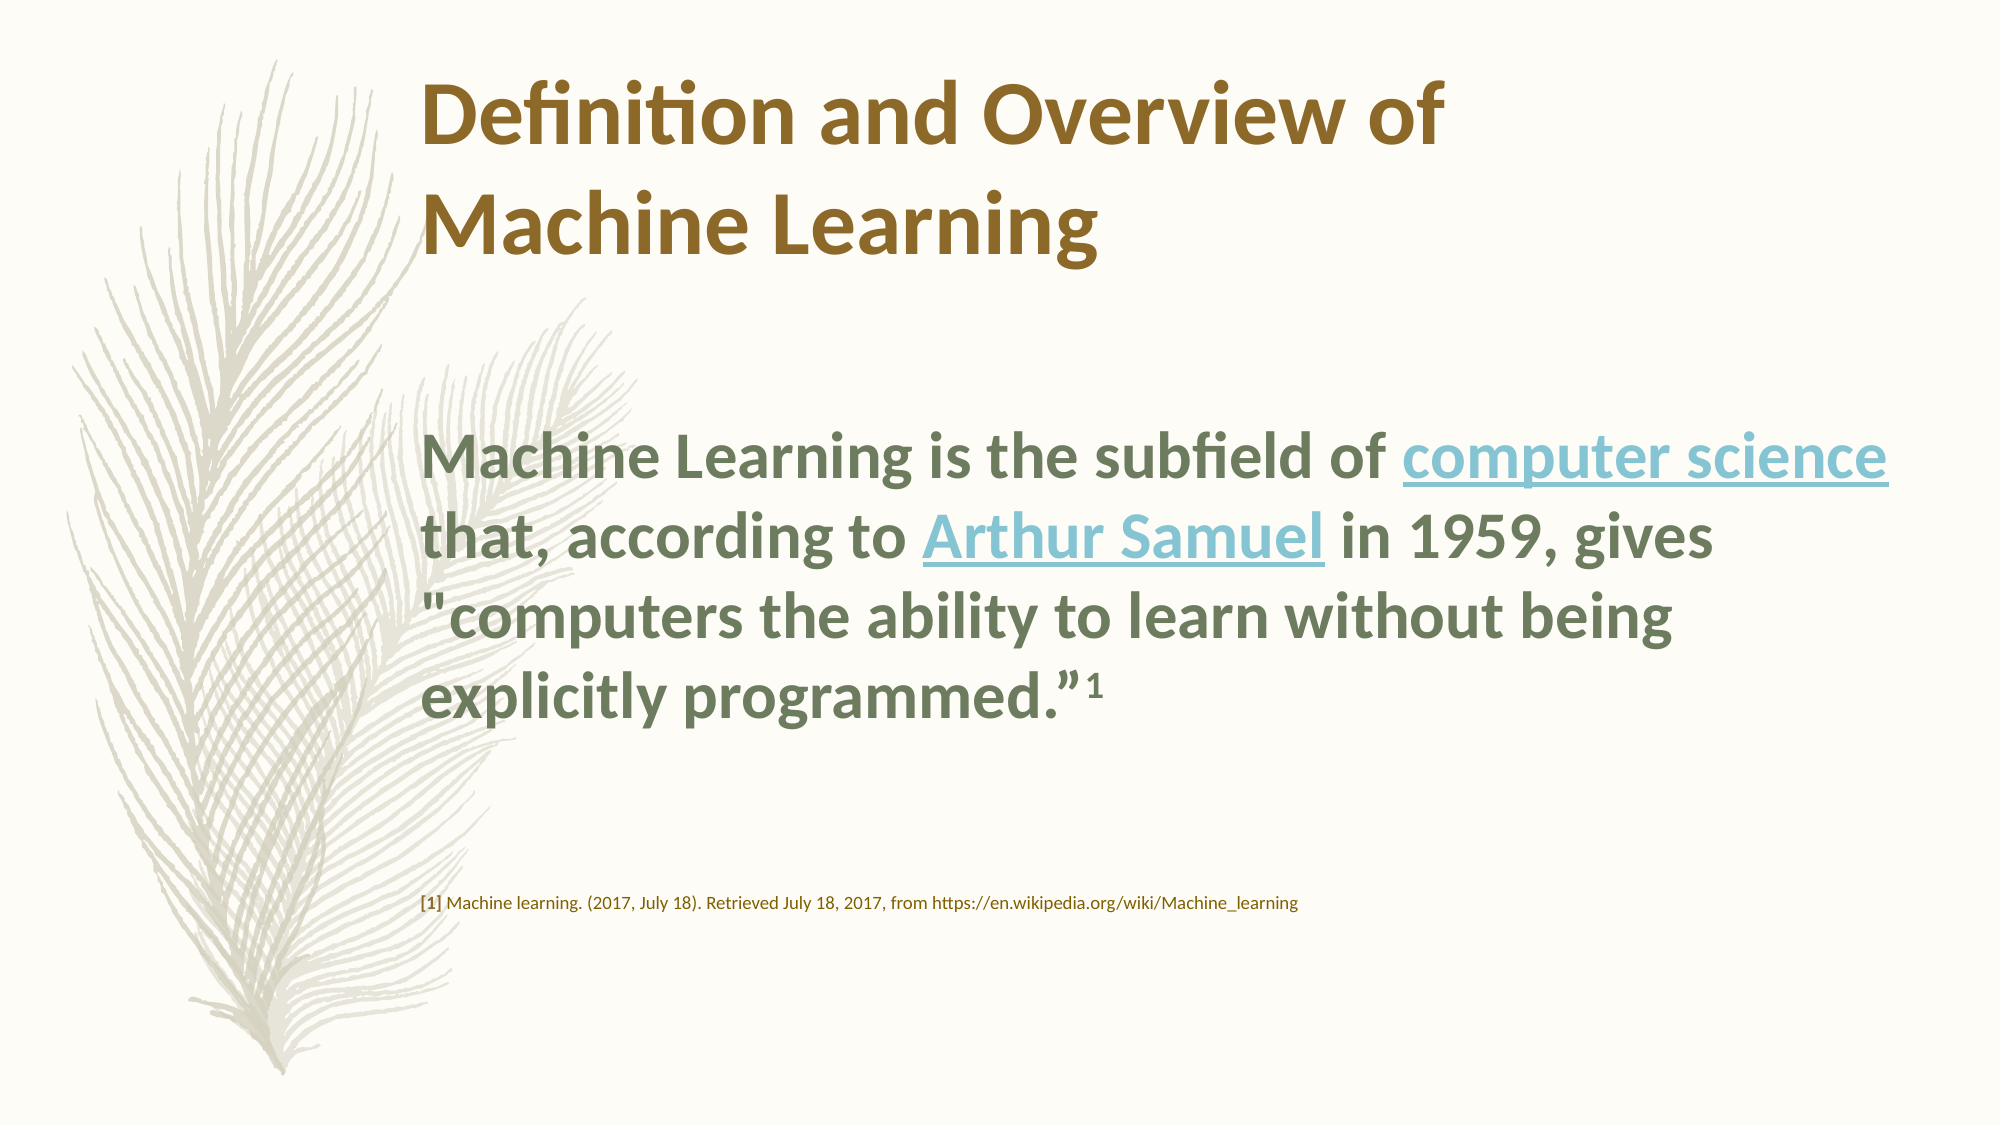

Definition and Overview of Machine Learning
Machine Learning is the subfield of computer science that, according to Arthur Samuel in 1959, gives "computers the ability to learn without being explicitly programmed.”1

[1] Machine learning. (2017, July 18). Retrieved July 18, 2017, from https://en.wikipedia.org/wiki/Machine_learning